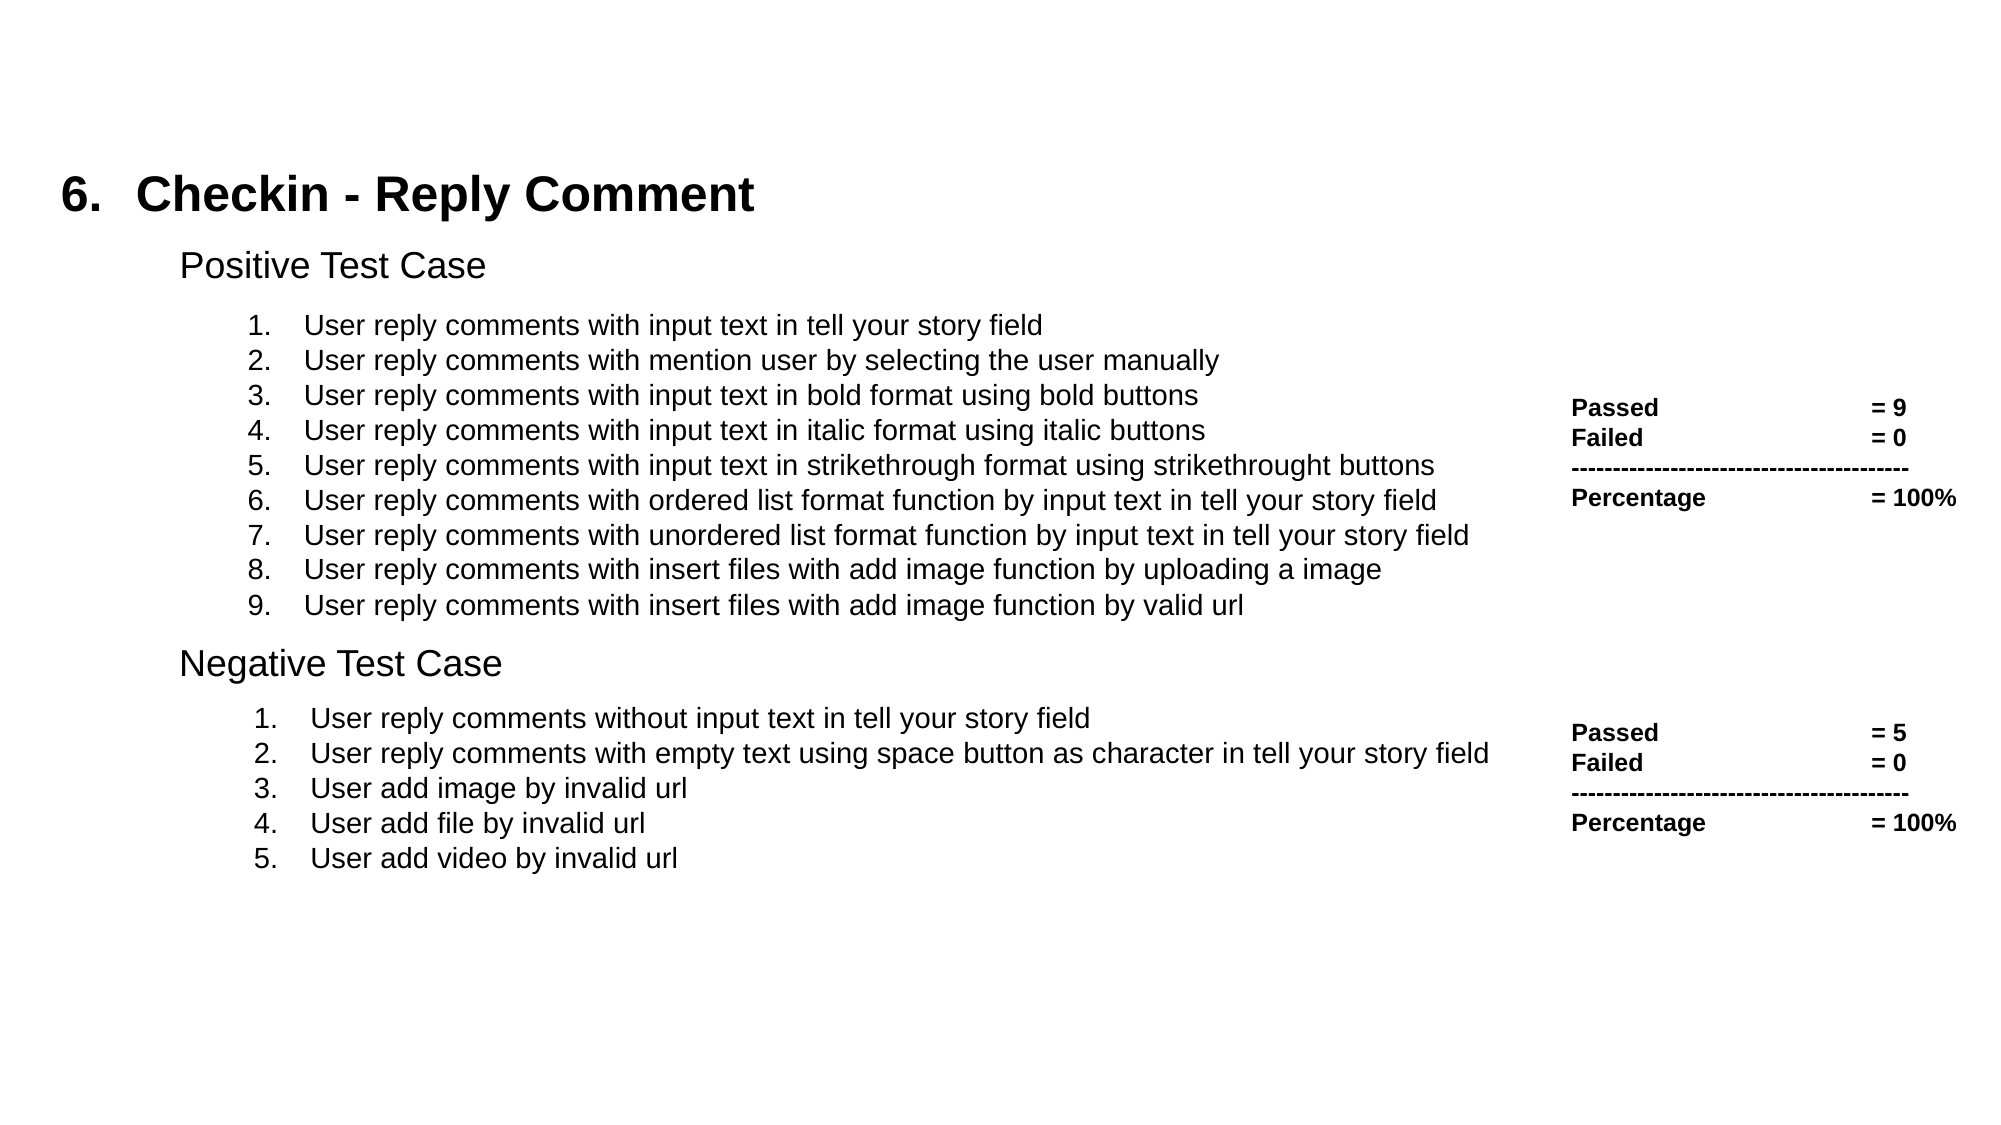

Checkin - Reply Comment
Positive Test Case
User reply comments with input text in tell your story field
User reply comments with mention user by selecting the user manually
User reply comments with input text in bold format using bold buttons
User reply comments with input text in italic format using italic buttons
User reply comments with input text in strikethrough format using strikethrought buttons
User reply comments with ordered list format function by input text in tell your story field
User reply comments with unordered list format function by input text in tell your story field
User reply comments with insert files with add image function by uploading a image
User reply comments with insert files with add image function by valid url
Passed 		= 9
Failed 		= 0
-----------------------------------------
Percentage 		= 100%
Negative Test Case
User reply comments without input text in tell your story field
User reply comments with empty text using space button as character in tell your story field
User add image by invalid url
User add file by invalid url
User add video by invalid url
Passed 		= 5
Failed 		= 0
-----------------------------------------
Percentage 		= 100%